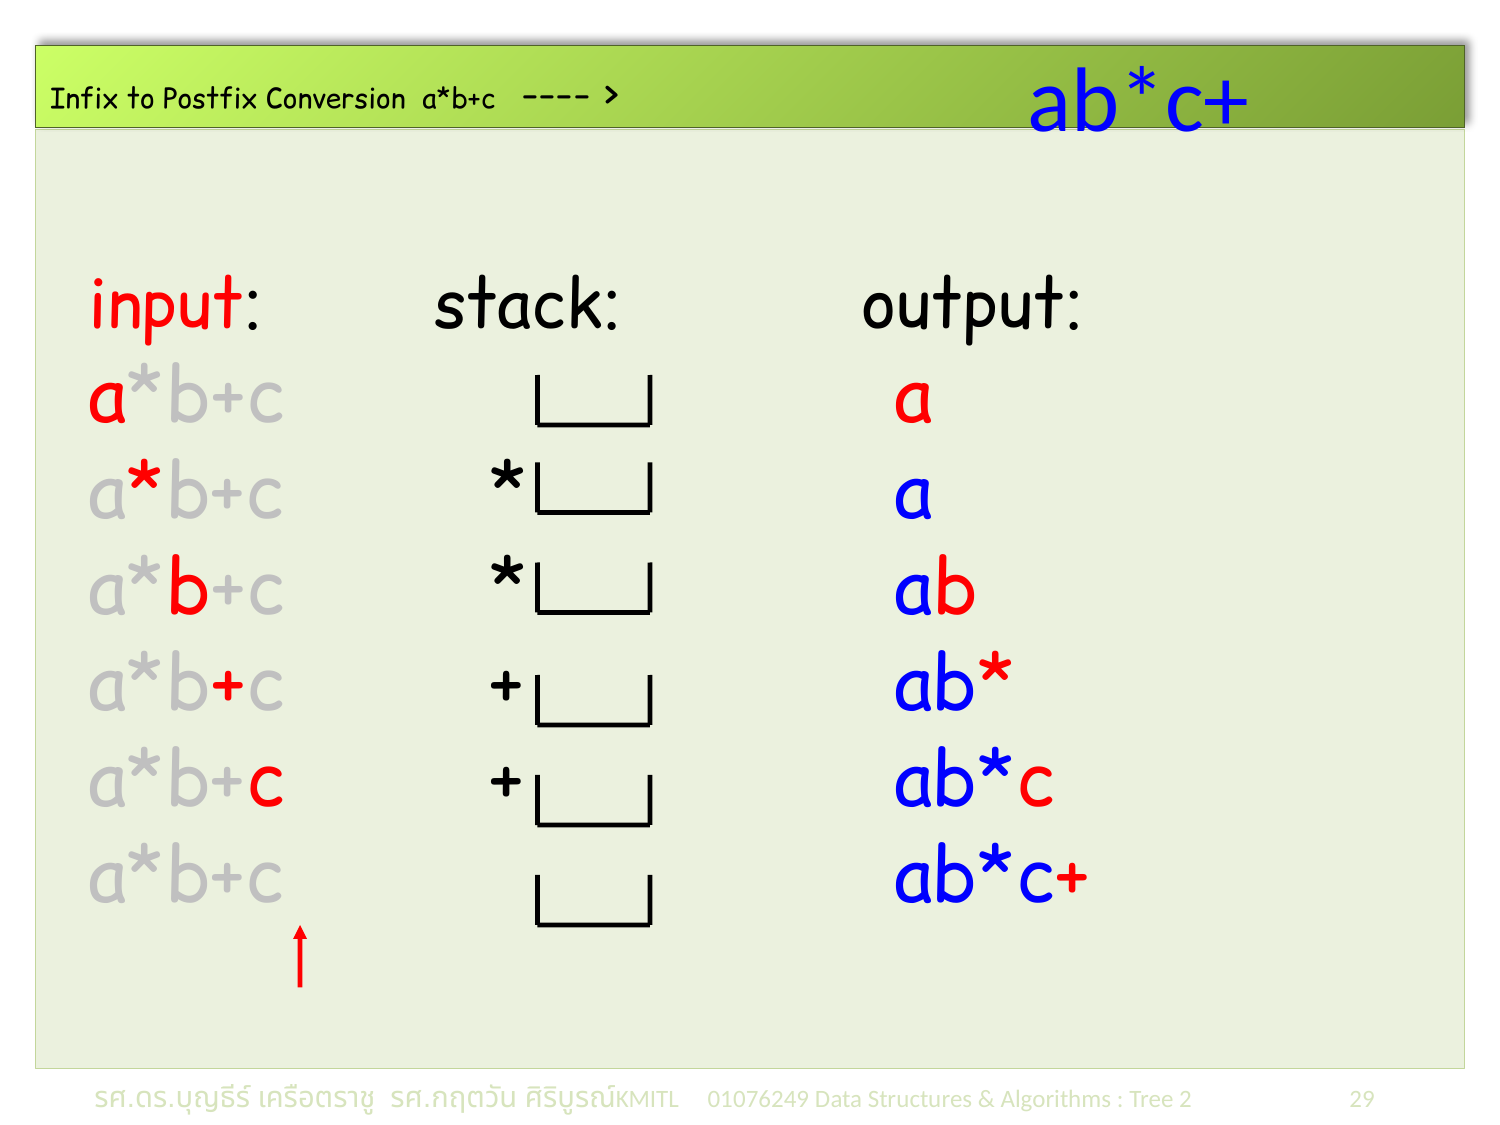

ab*c+
# Infix to Postfix Conversion a*b+c  ---- >
input:	       stack:            output:
a*b+c					a
a*b+c		  *			a
a*b+c		  *			ab
a*b+c		  +			ab*
a*b+c		  +			ab*c
a*b+c					ab*c+